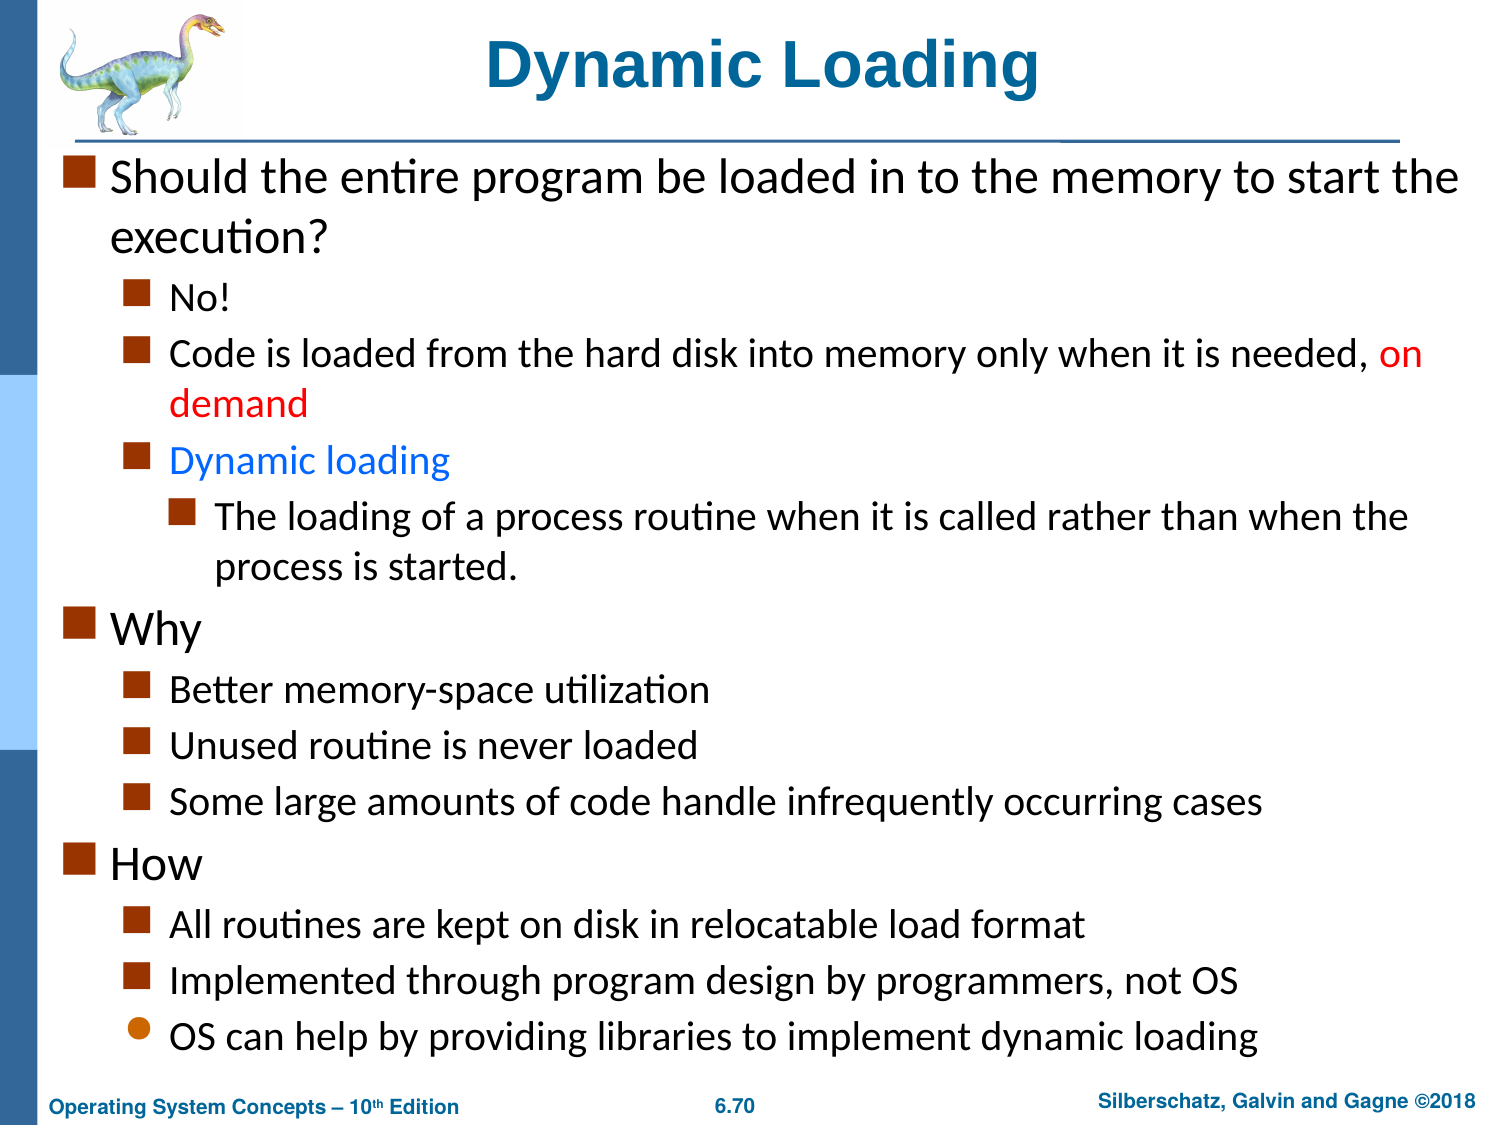

# Dynamic Loading
Should the entire program be loaded in to the memory to start the execution?
No!
Code is loaded from the hard disk into memory only when it is needed, on demand
Dynamic loading
The loading of a process routine when it is called rather than when the process is started.
Why
Better memory-space utilization
Unused routine is never loaded
Some large amounts of code handle infrequently occurring cases
How
All routines are kept on disk in relocatable load format
Implemented through program design by programmers, not OS
OS can help by providing libraries to implement dynamic loading